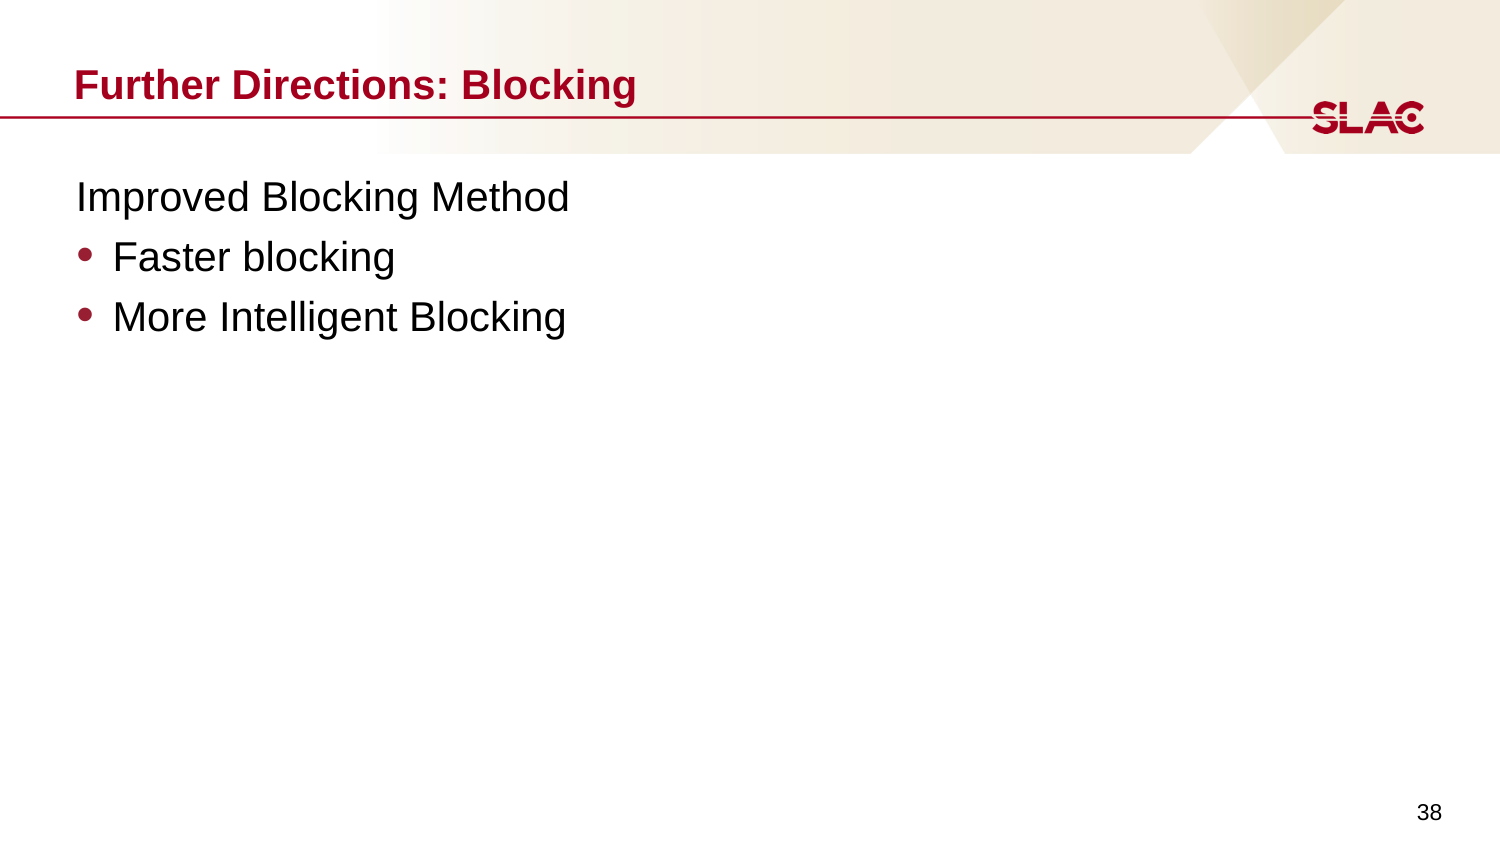

Further Directions: Blocking
Improved Blocking Method
Faster blocking
More Intelligent Blocking
38